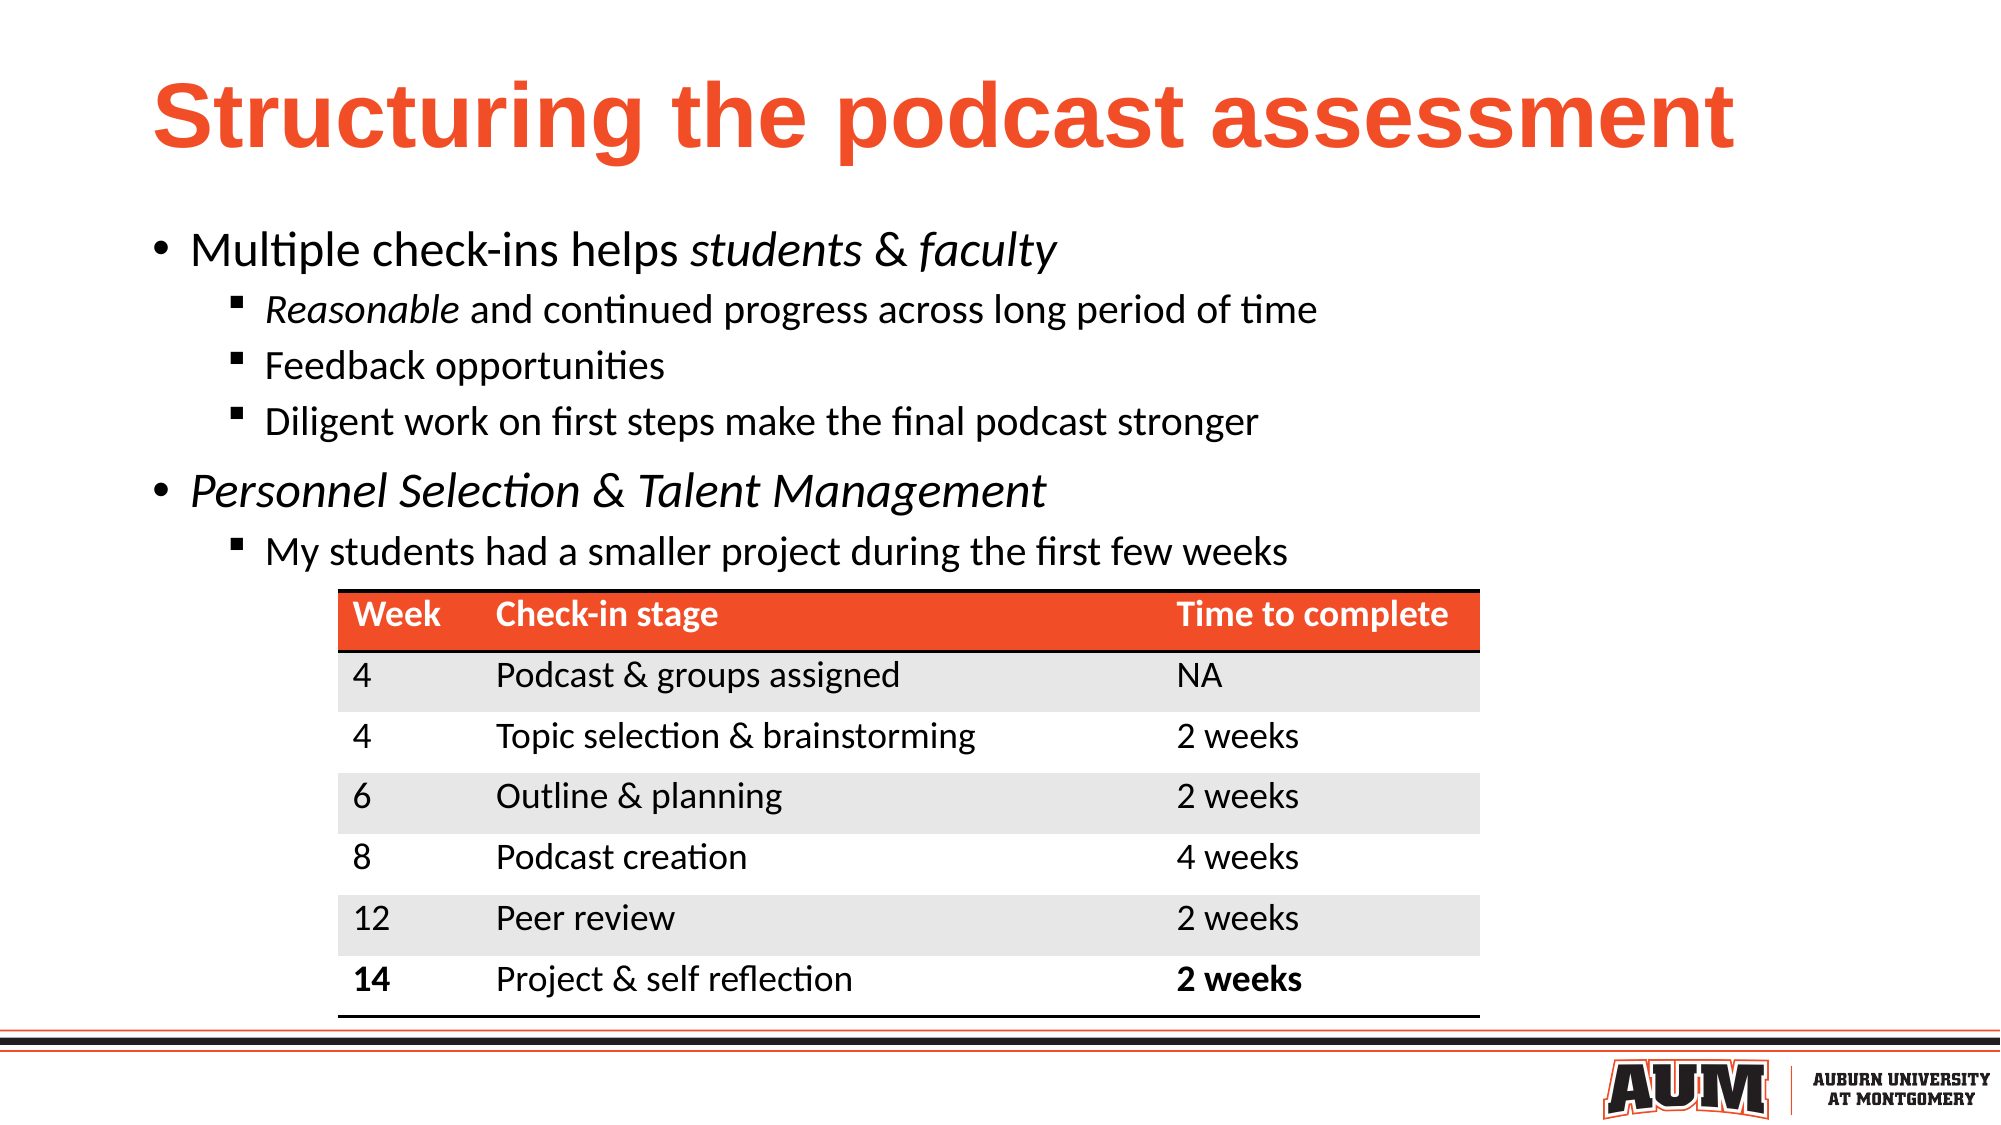

# Structuring the podcast assessment
Multiple check-ins helps students & faculty
Reasonable and continued progress across long period of time
Feedback opportunities
Diligent work on first steps make the final podcast stronger
Personnel Selection & Talent Management
My students had a smaller project during the first few weeks
| Week | Check-in stage | Time to complete |
| --- | --- | --- |
| 4 | Podcast & groups assigned | NA |
| 4 | Topic selection & brainstorming | 2 weeks |
| 6 | Outline & planning | 2 weeks |
| 8 | Podcast creation | 4 weeks |
| 12 | Peer review | 2 weeks |
| 14 | Project & self reflection | 2 weeks |